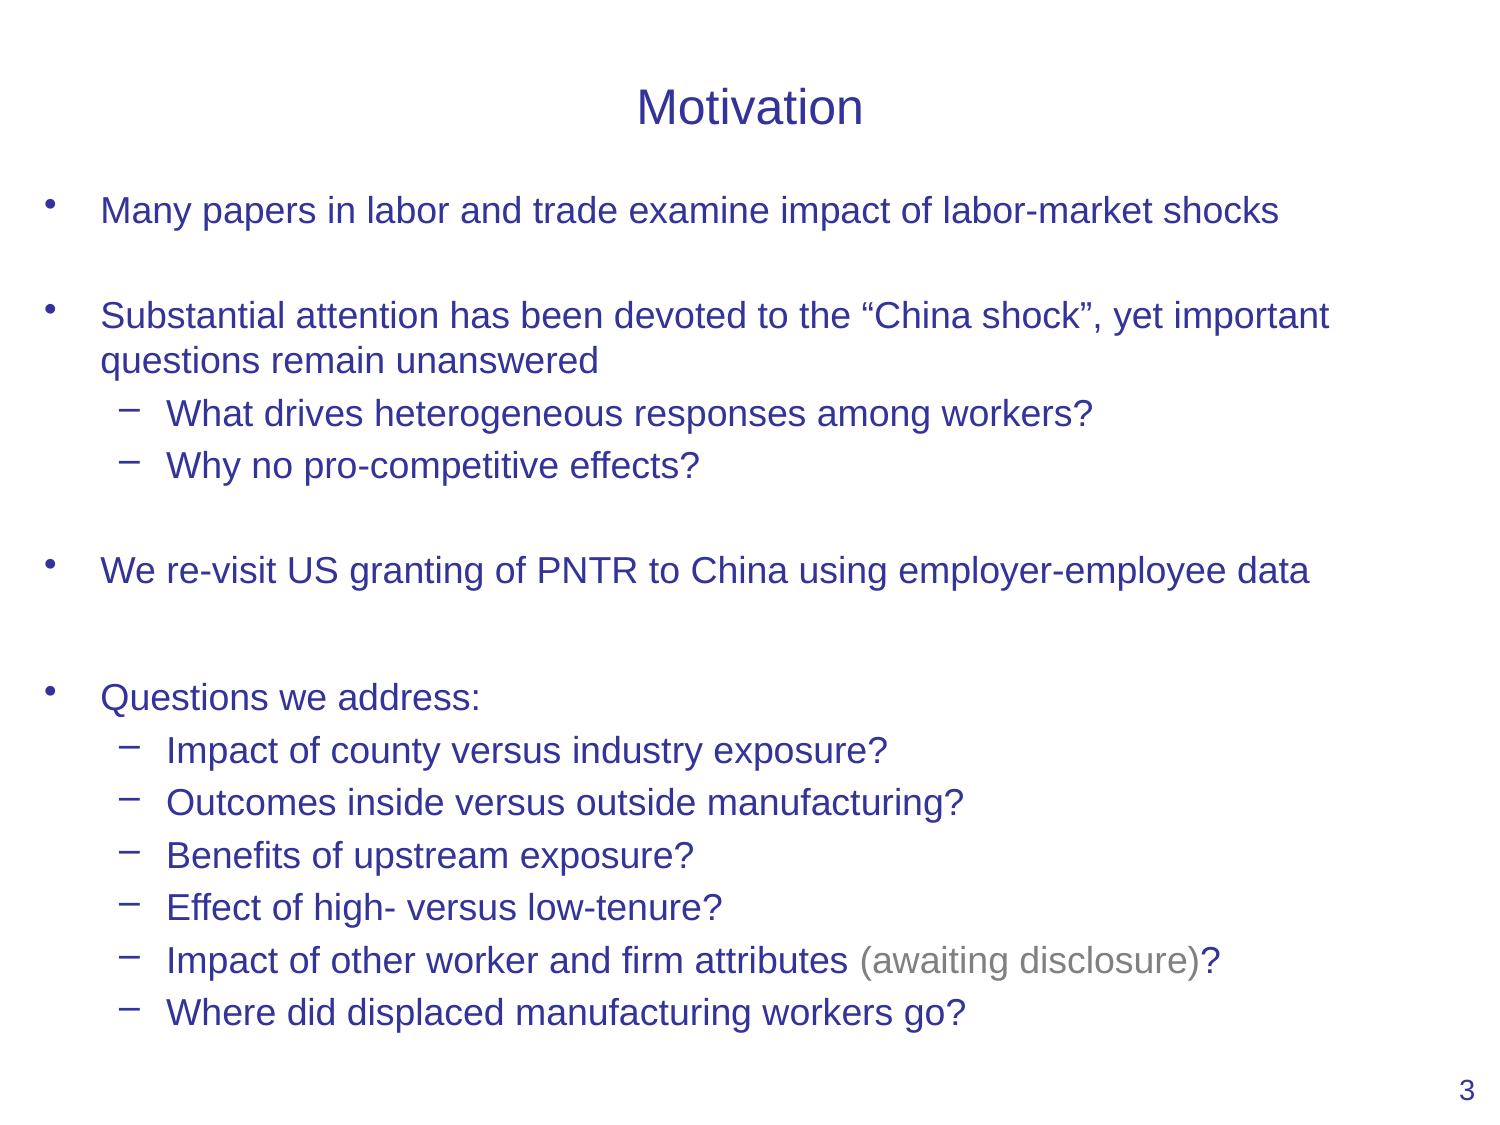

# Motivation
Many papers in labor and trade examine impact of labor-market shocks

Substantial attention has been devoted to the “China shock”, yet important questions remain unanswered
What drives heterogeneous responses among workers?
Why no pro-competitive effects?

We re-visit US granting of PNTR to China using employer-employee data

Questions we address:
Impact of county versus industry exposure?
Outcomes inside versus outside manufacturing?
Benefits of upstream exposure?
Effect of high- versus low-tenure?
Impact of other worker and firm attributes (awaiting disclosure)?
Where did displaced manufacturing workers go?

3